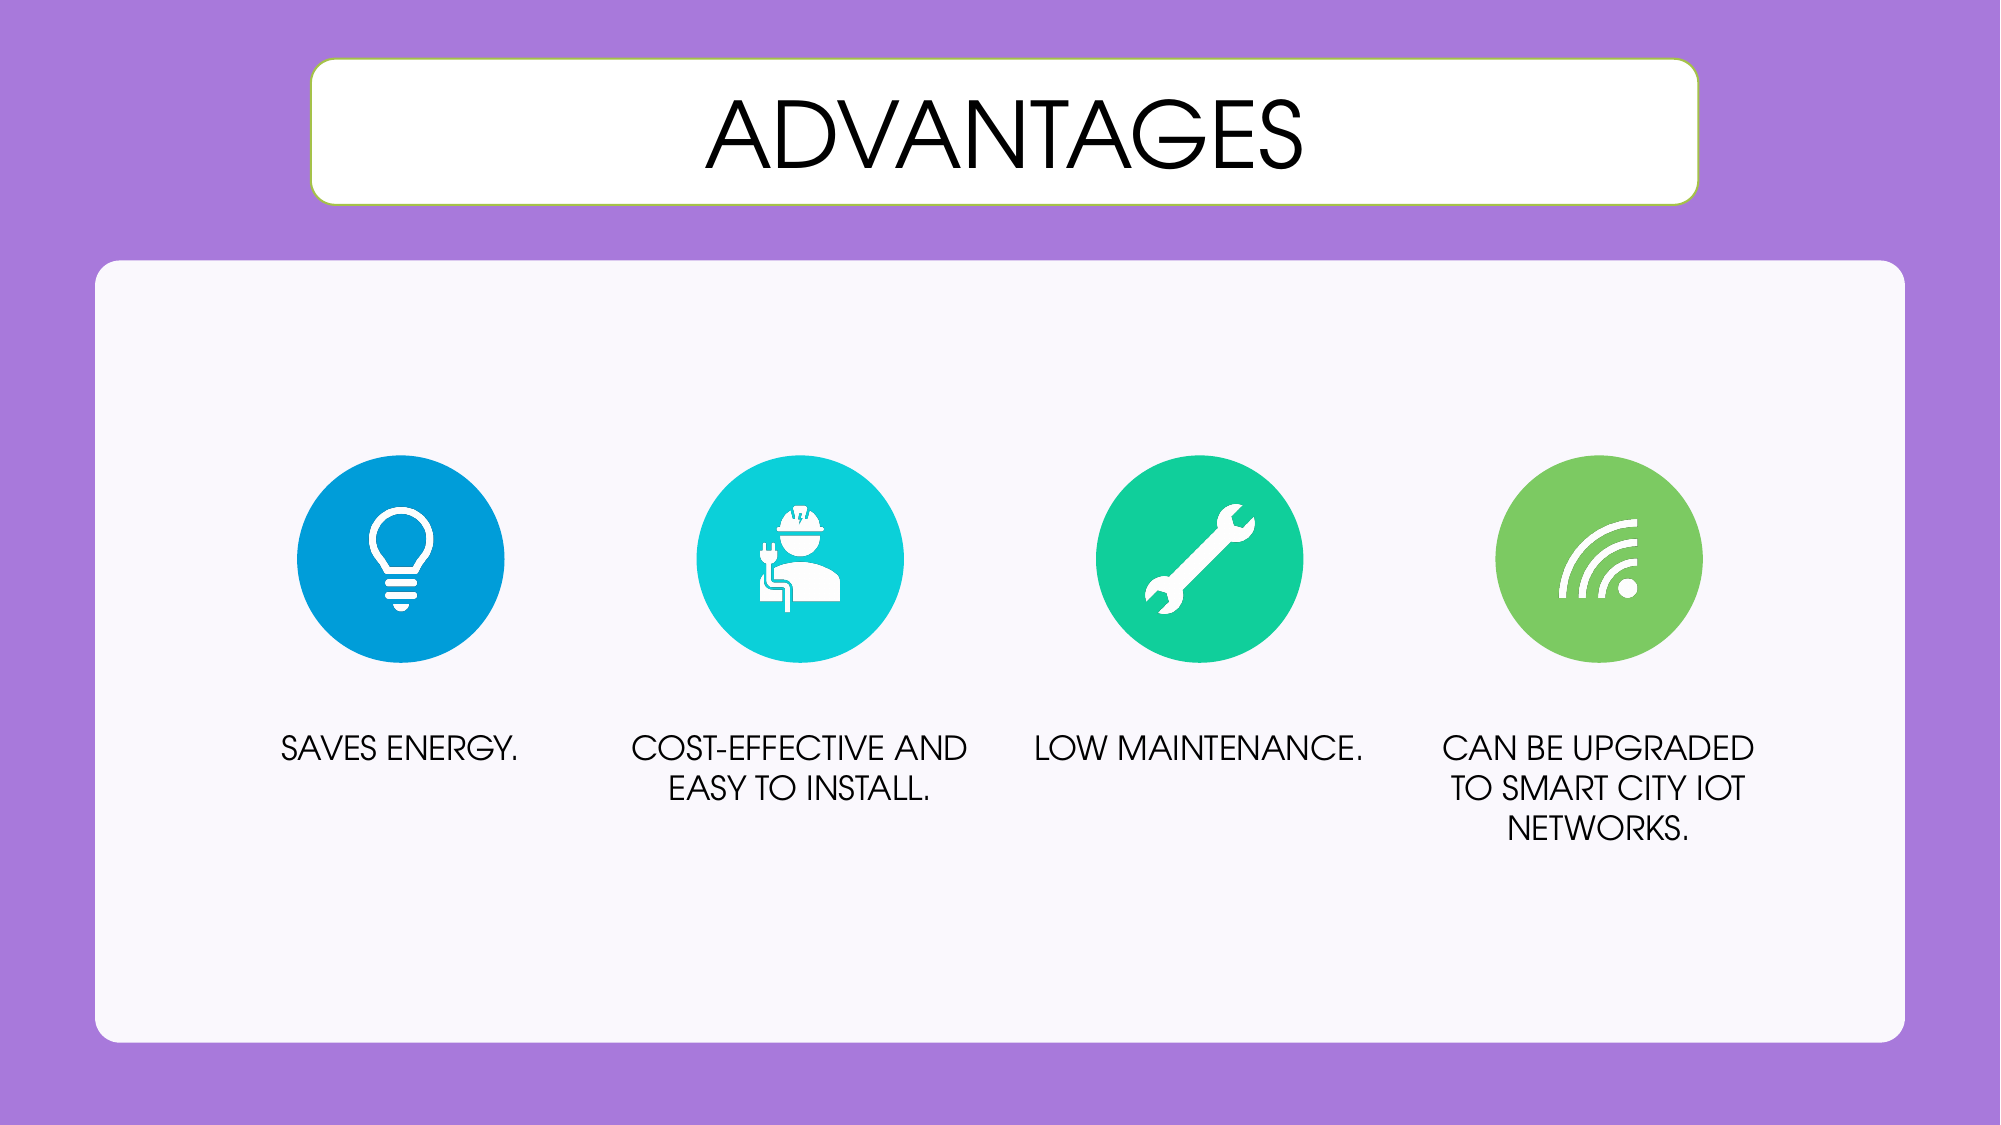

ADVANTAGES

Saves Energy.
Cost-effective and easy to install.
Low maintenance.
Can be upgraded to smart city IoT networks.